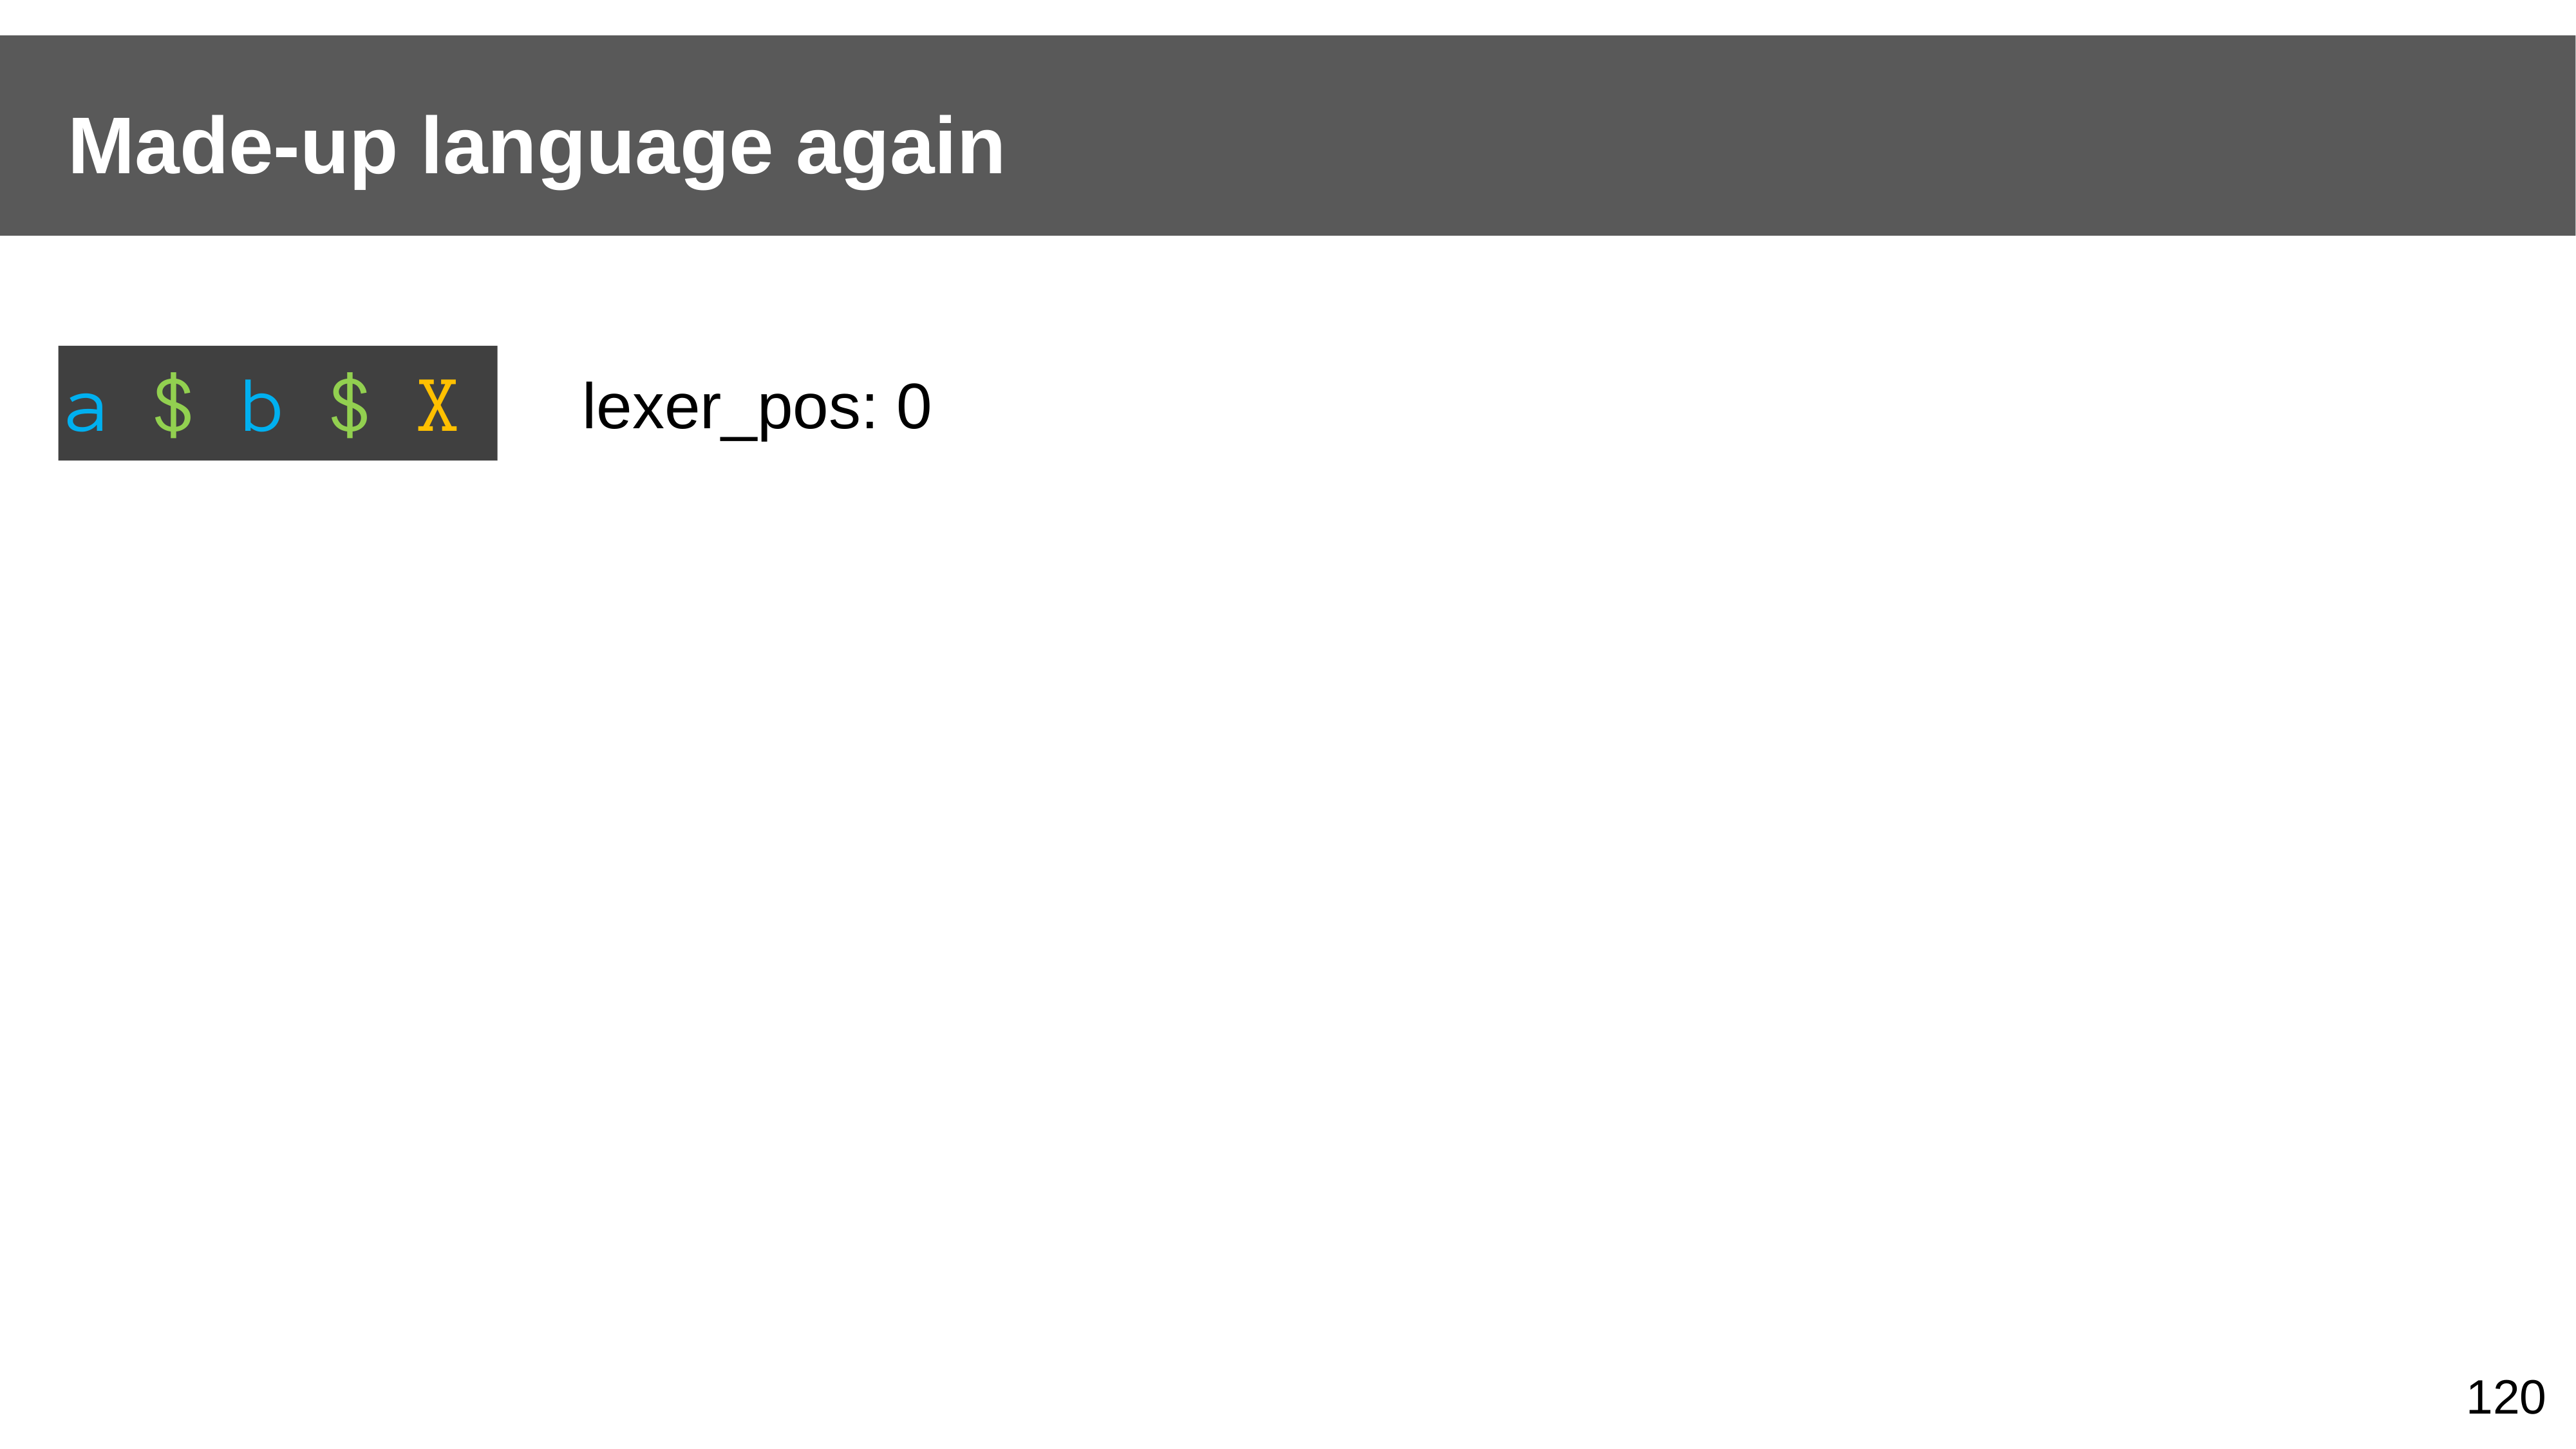

# Made-up language again
a $ b $ X
lexer_pos: 0